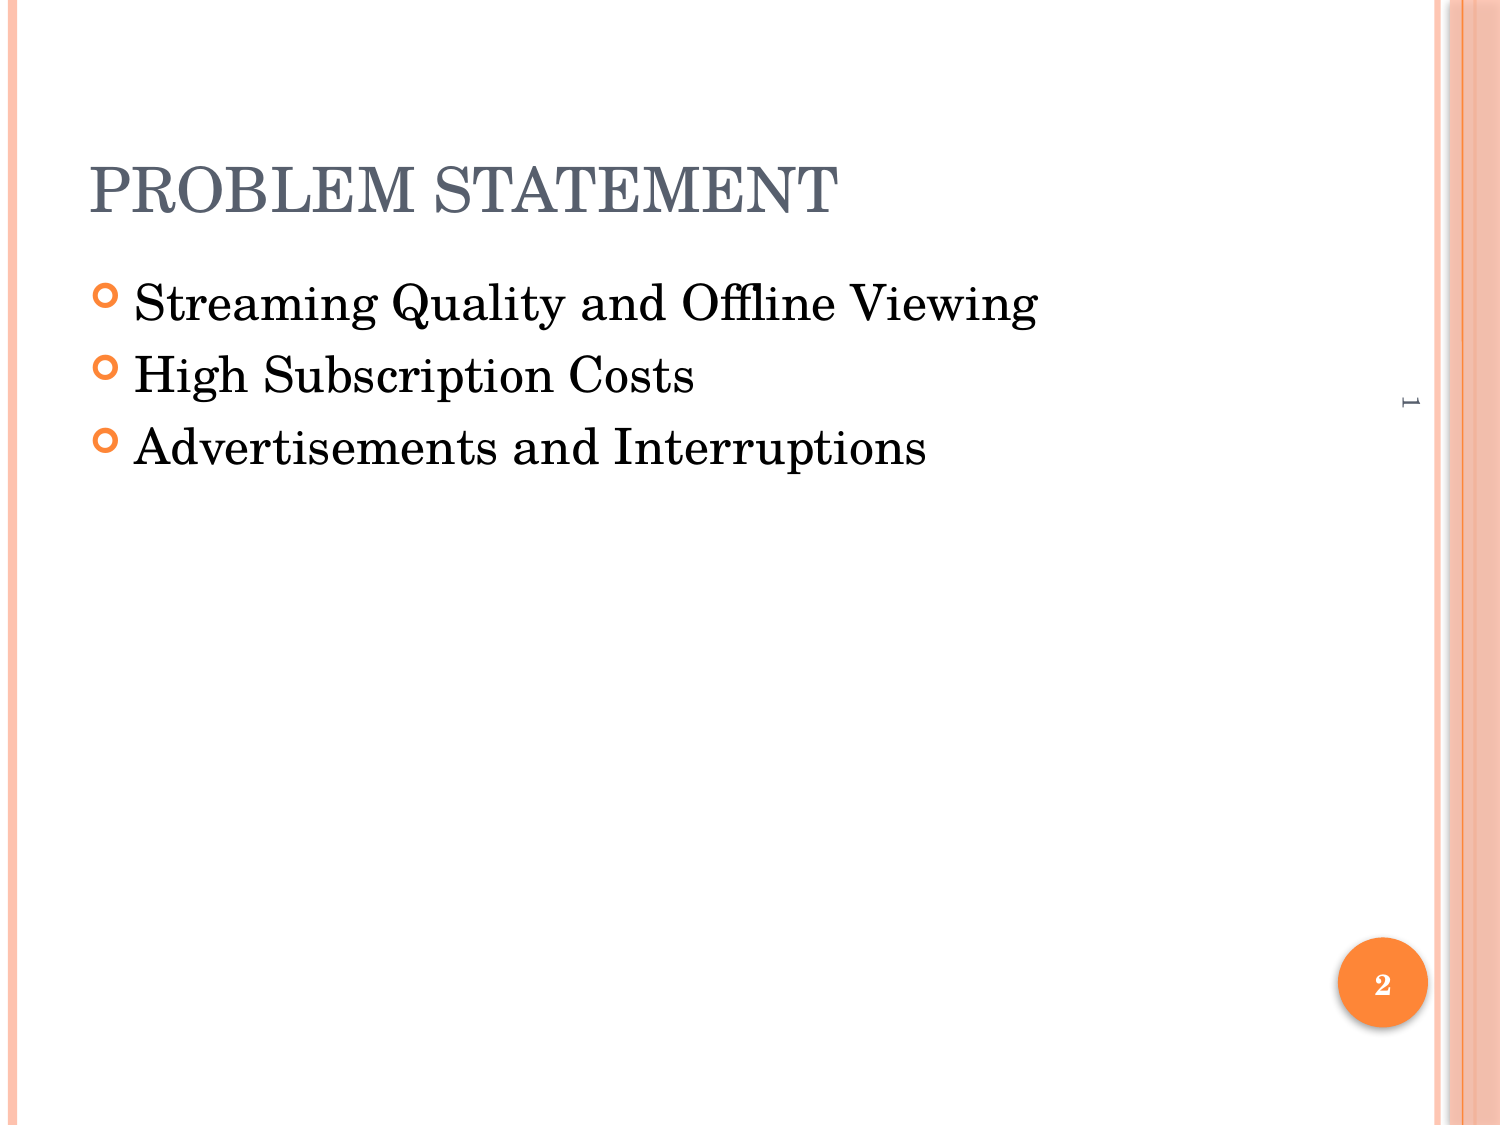

# Problem Statement
Streaming Quality and Offline Viewing
High Subscription Costs
Advertisements and Interruptions
1
2